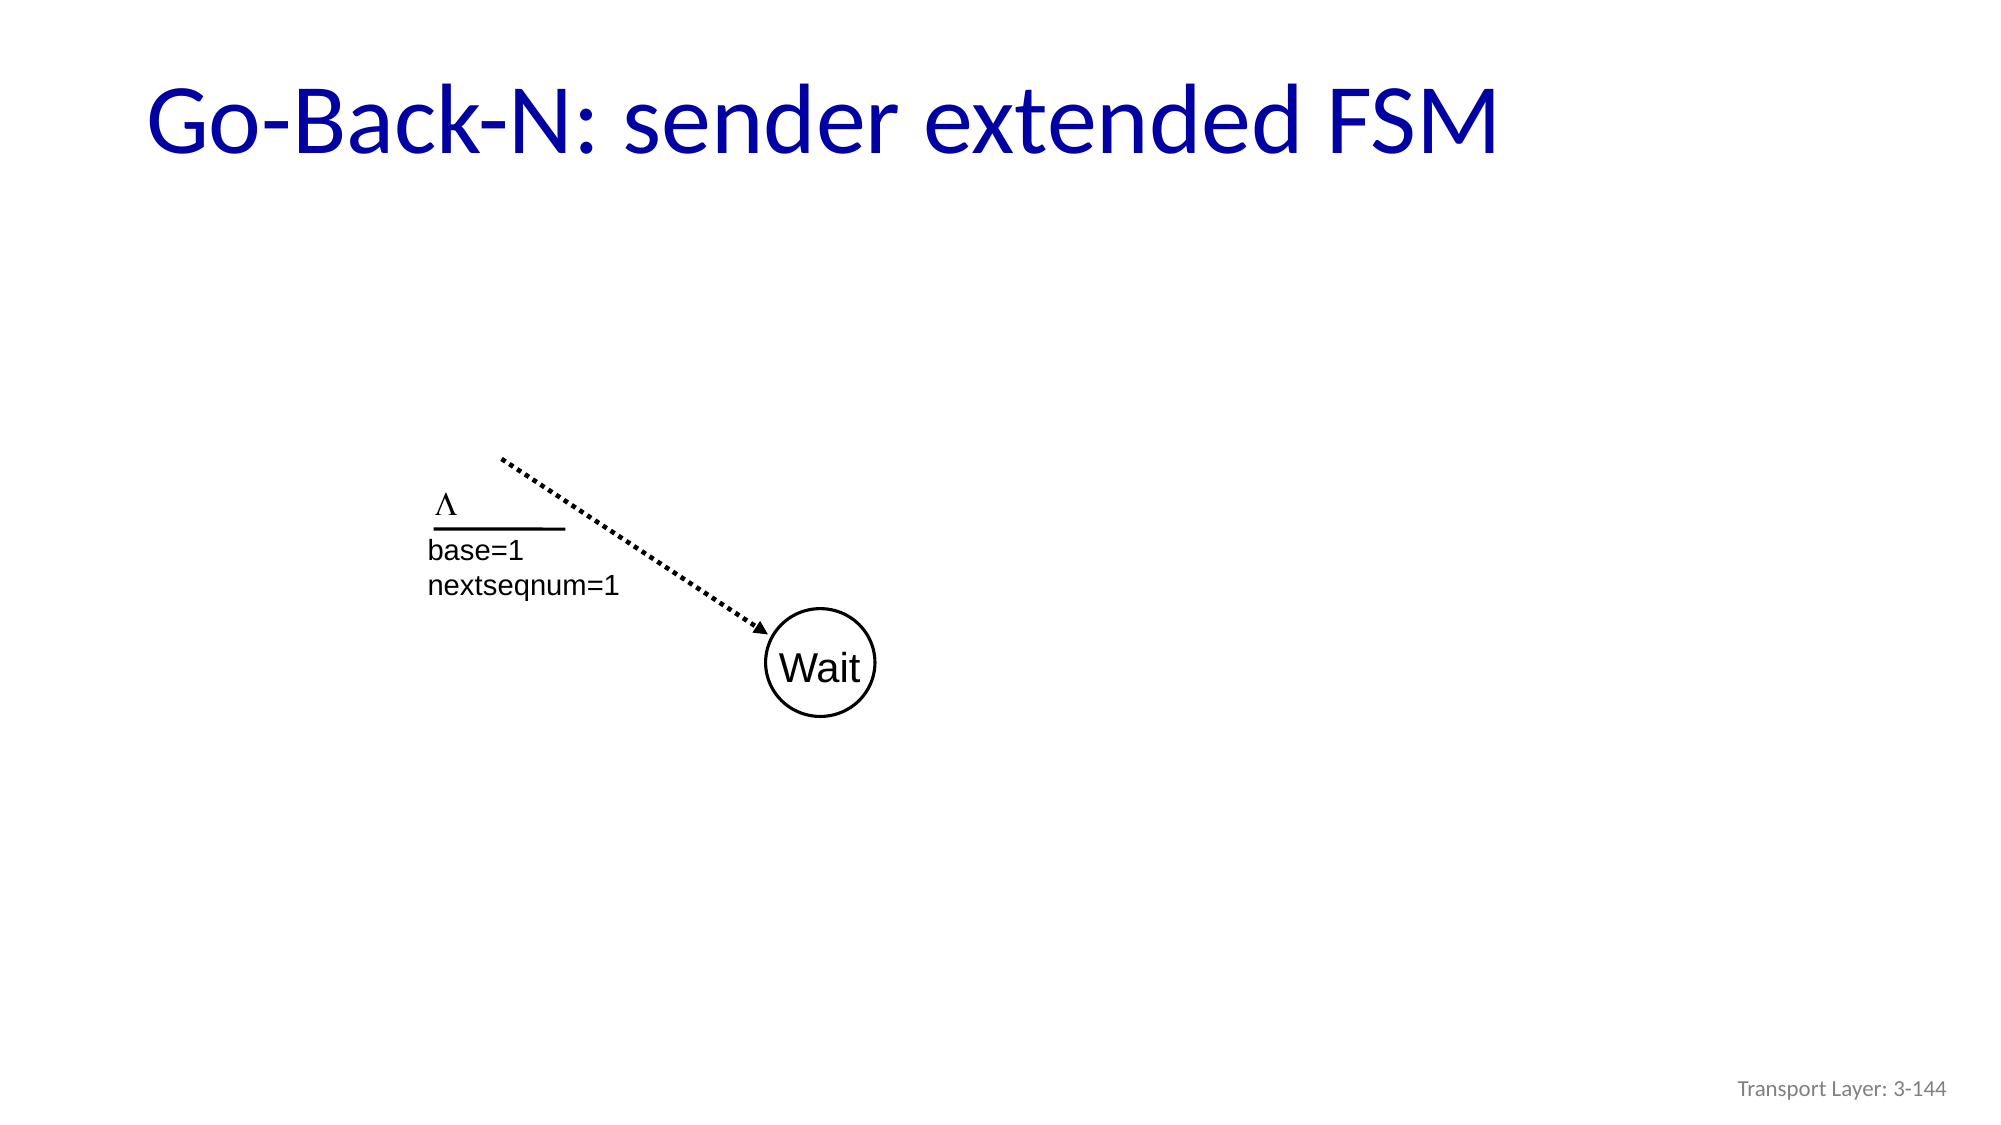

# Go-Back-N: sender extended FSM

Λ
base=1
nextseqnum=1

Wait
Transport Layer: 3-144